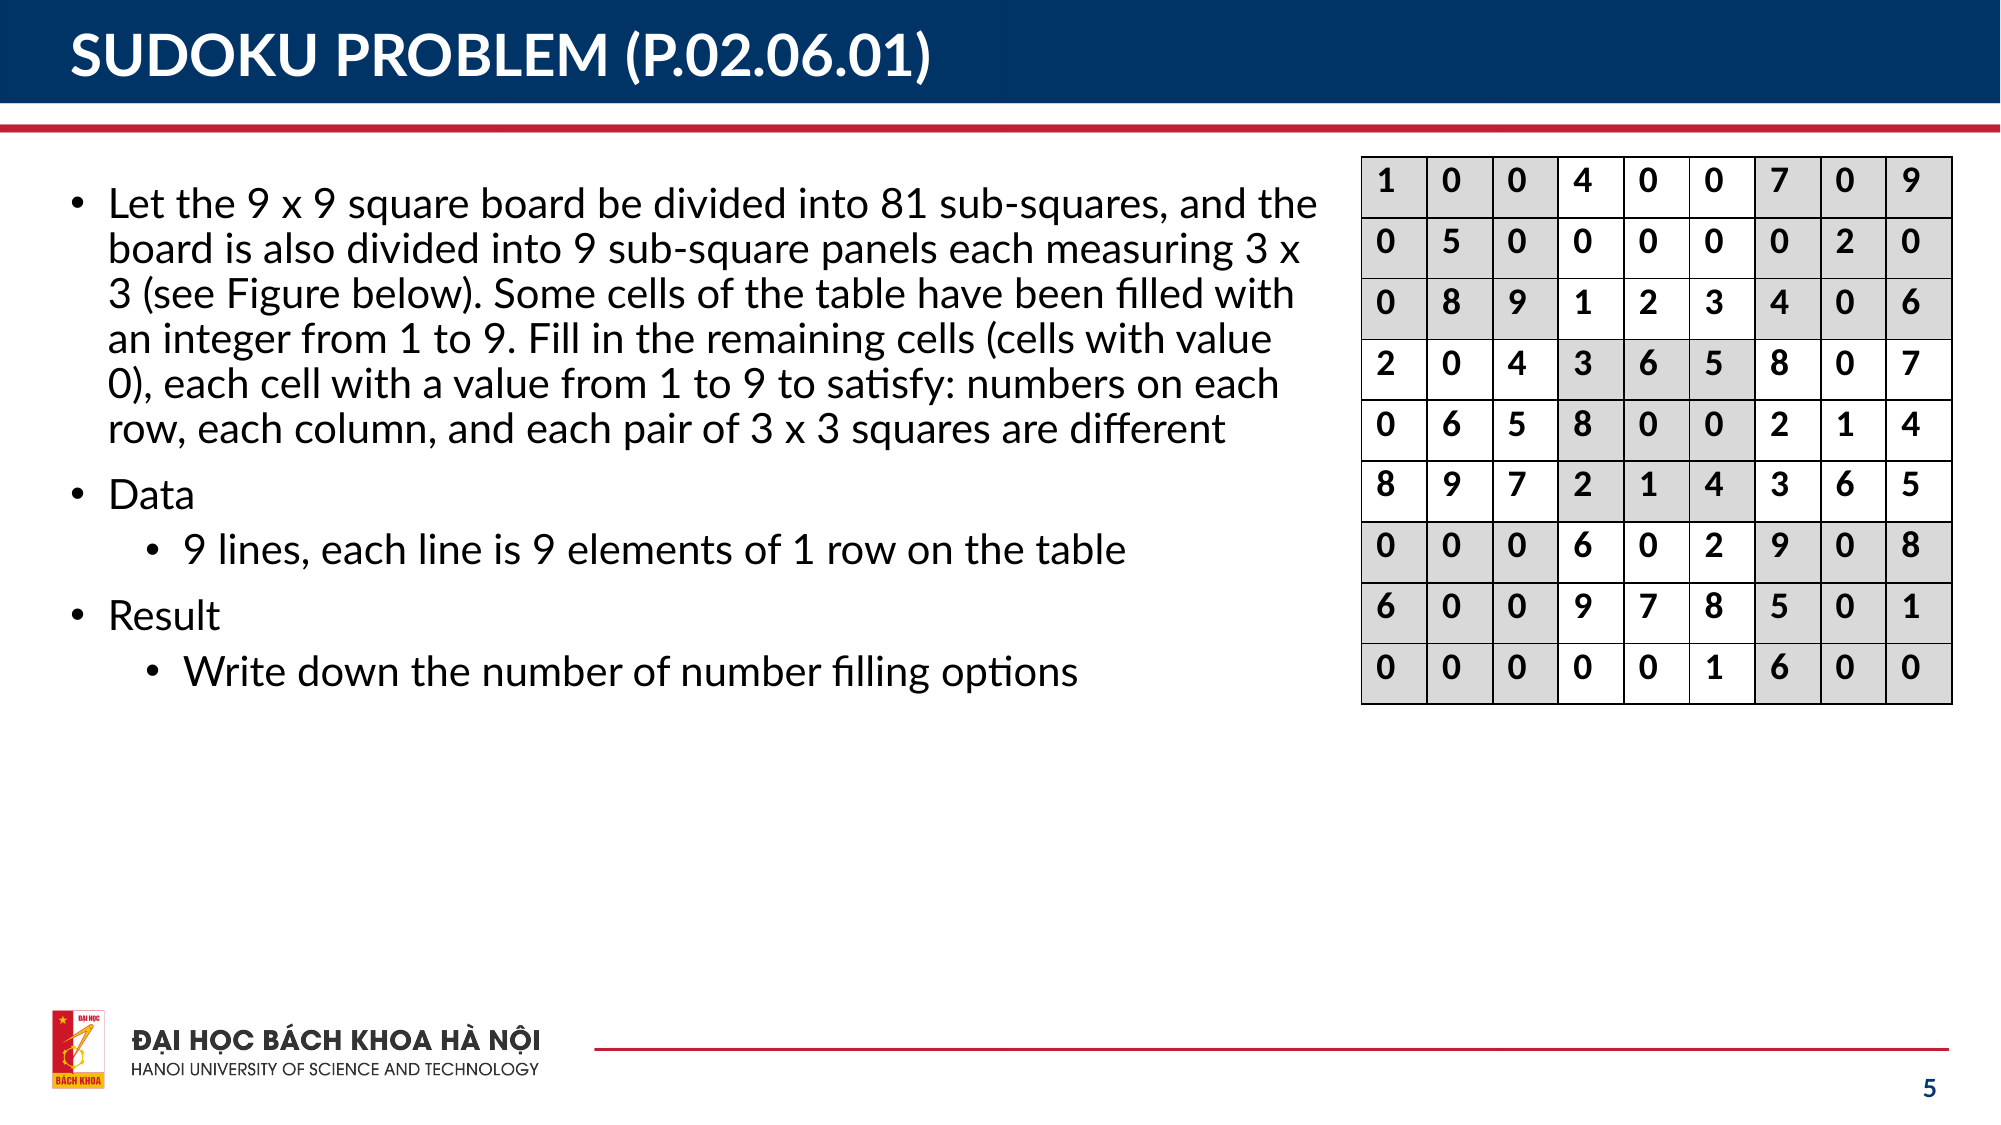

# SUDOKU PROBLEM (P.02.06.01)
| 1 | 0 | 0 | 4 | 0 | 0 | 7 | 0 | 9 |
| --- | --- | --- | --- | --- | --- | --- | --- | --- |
| 0 | 5 | 0 | 0 | 0 | 0 | 0 | 2 | 0 |
| 0 | 8 | 9 | 1 | 2 | 3 | 4 | 0 | 6 |
| 2 | 0 | 4 | 3 | 6 | 5 | 8 | 0 | 7 |
| 0 | 6 | 5 | 8 | 0 | 0 | 2 | 1 | 4 |
| 8 | 9 | 7 | 2 | 1 | 4 | 3 | 6 | 5 |
| 0 | 0 | 0 | 6 | 0 | 2 | 9 | 0 | 8 |
| 6 | 0 | 0 | 9 | 7 | 8 | 5 | 0 | 1 |
| 0 | 0 | 0 | 0 | 0 | 1 | 6 | 0 | 0 |
Let the 9 x 9 square board be divided into 81 sub-squares, and the board is also divided into 9 sub-square panels each measuring 3 x 3 (see Figure below). Some cells of the table have been filled with an integer from 1 to 9. Fill in the remaining cells (cells with value 0), each cell with a value from 1 to 9 to satisfy: numbers on each row, each column, and each pair of 3 x 3 squares are different
Data
9 lines, each line is 9 elements of 1 row on the table
Result
Write down the number of number filling options

5